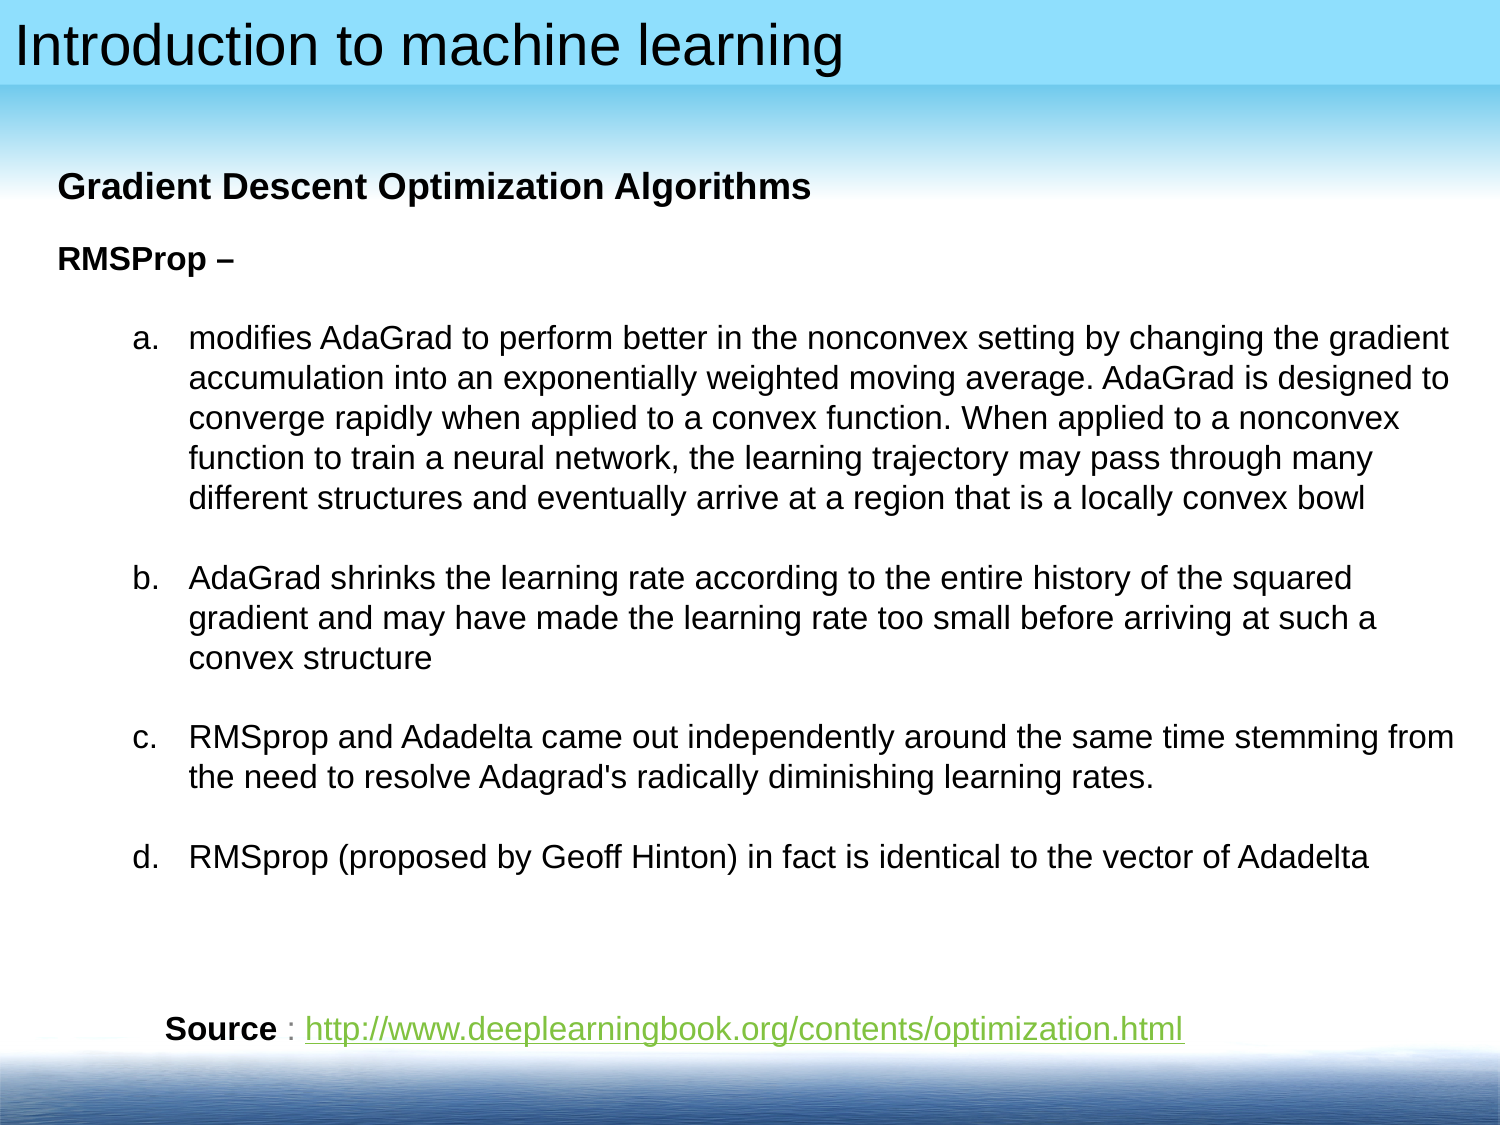

Gradient Descent Optimization Algorithms
RMSProp –

modiﬁes AdaGrad to perform better in the nonconvex setting by changing the gradient accumulation into an exponentially weighted moving average. AdaGrad is designed to converge rapidly when applied to a convex function. When applied to a nonconvex function to train a neural network, the learning trajectory may pass through many diﬀerent structures and eventually arrive at a region that is a locally convex bowl

AdaGrad shrinks the learning rate according to the entire history of the squared gradient and may have made the learning rate too small before arriving at such a convex structure

RMSprop and Adadelta came out independently around the same time stemming from the need to resolve Adagrad's radically diminishing learning rates.

RMSprop (proposed by Geoff Hinton) in fact is identical to the vector of Adadelta

Source : http://www.deeplearningbook.org/contents/optimization.html